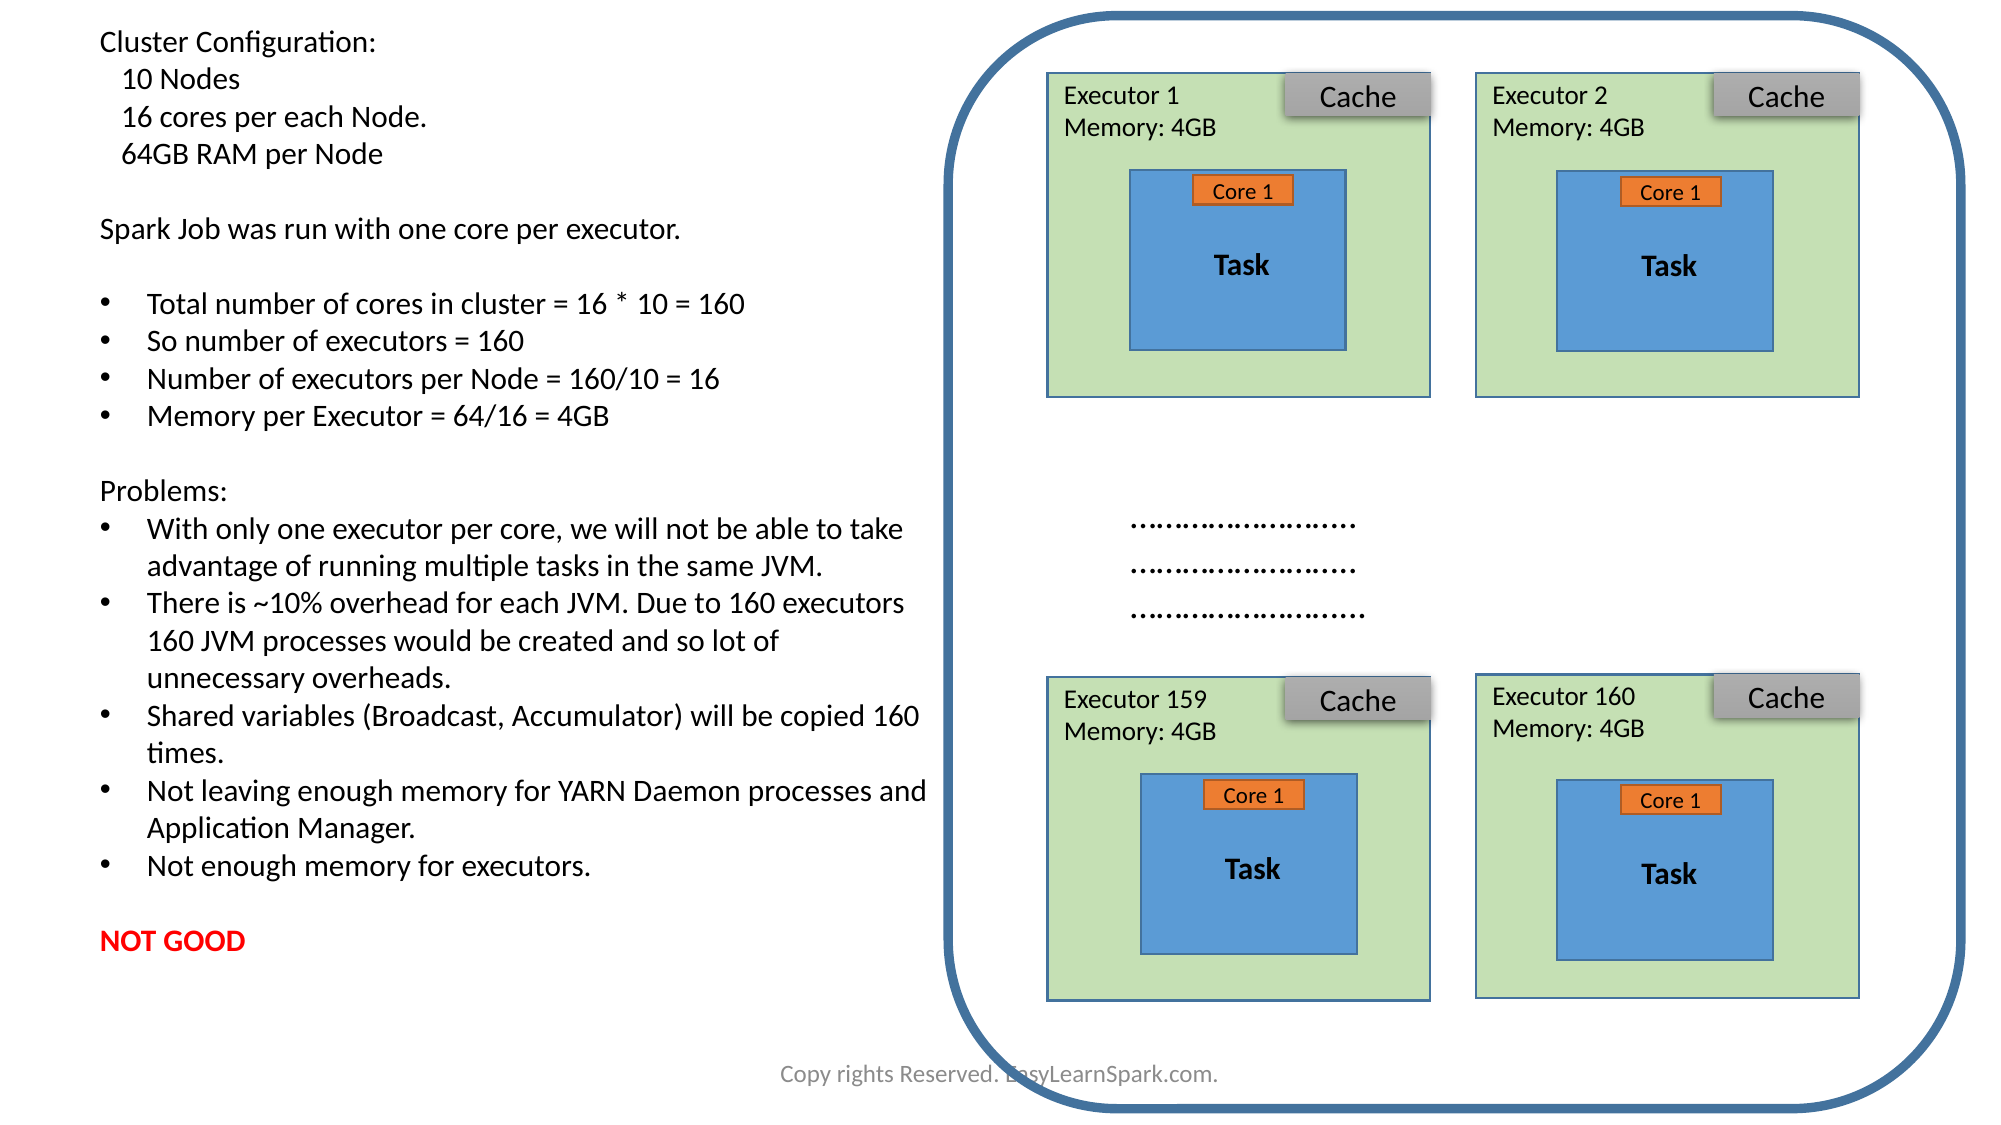

Cluster Configuration:
   10 Nodes
   16 cores per each Node.
   64GB RAM per Node

Spark Job was run with one core per executor.

Total number of cores in cluster = 16 * 10 = 160
So number of executors = 160
Number of executors per Node = 160/10 = 16
Memory per Executor = 64/16 = 4GB

Problems:
With only one executor per core, we will not be able to take advantage of running multiple tasks in the same JVM.
There is ~10% overhead for each JVM. Due to 160 executors 160 JVM processes would be created and so lot of unnecessary overheads.
Shared variables (Broadcast, Accumulator) will be copied 160 times.
Not leaving enough memory for YARN Daemon processes and Application Manager.
Not enough memory for executors.

NOT GOOD

Executor 1
Memory: 4GB

Cache
 Task
Core 1
Executor 2
Memory: 4GB

Cache
 Task
Core 1
……………………..
……………………..
……………………...
Executor 160
Memory: 4GB
Executor 159
Memory: 4GB

Cache

Cache
 Task
Core 1
 Task
Core 1
Copy rights Reserved. EasyLearnSpark.com.